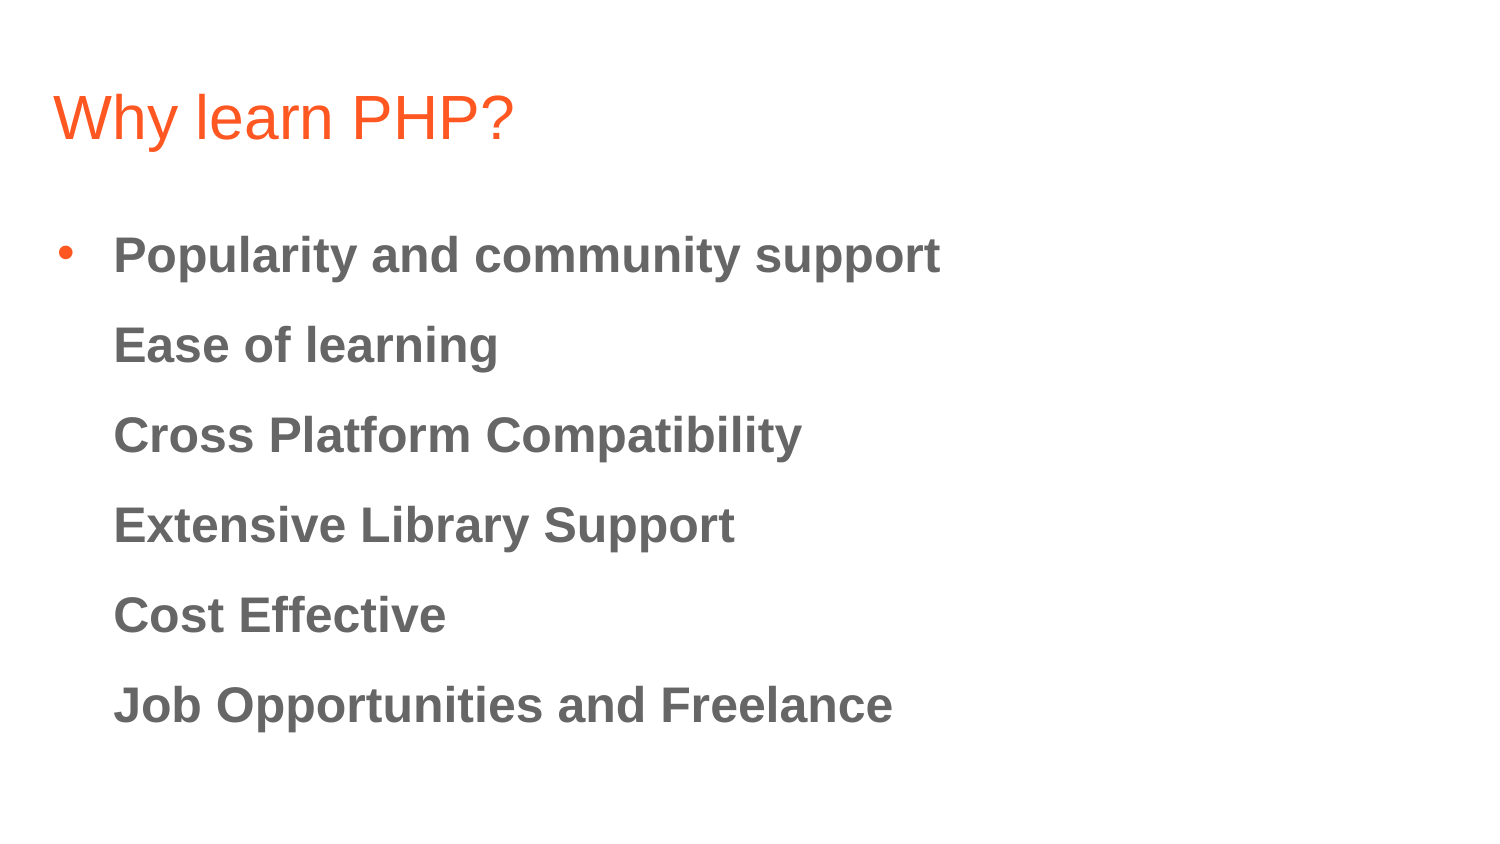

# Why learn PHP?
Popularity and community support
Ease of learning
Cross Platform Compatibility
Extensive Library Support
Cost Effective
Job Opportunities and Freelance